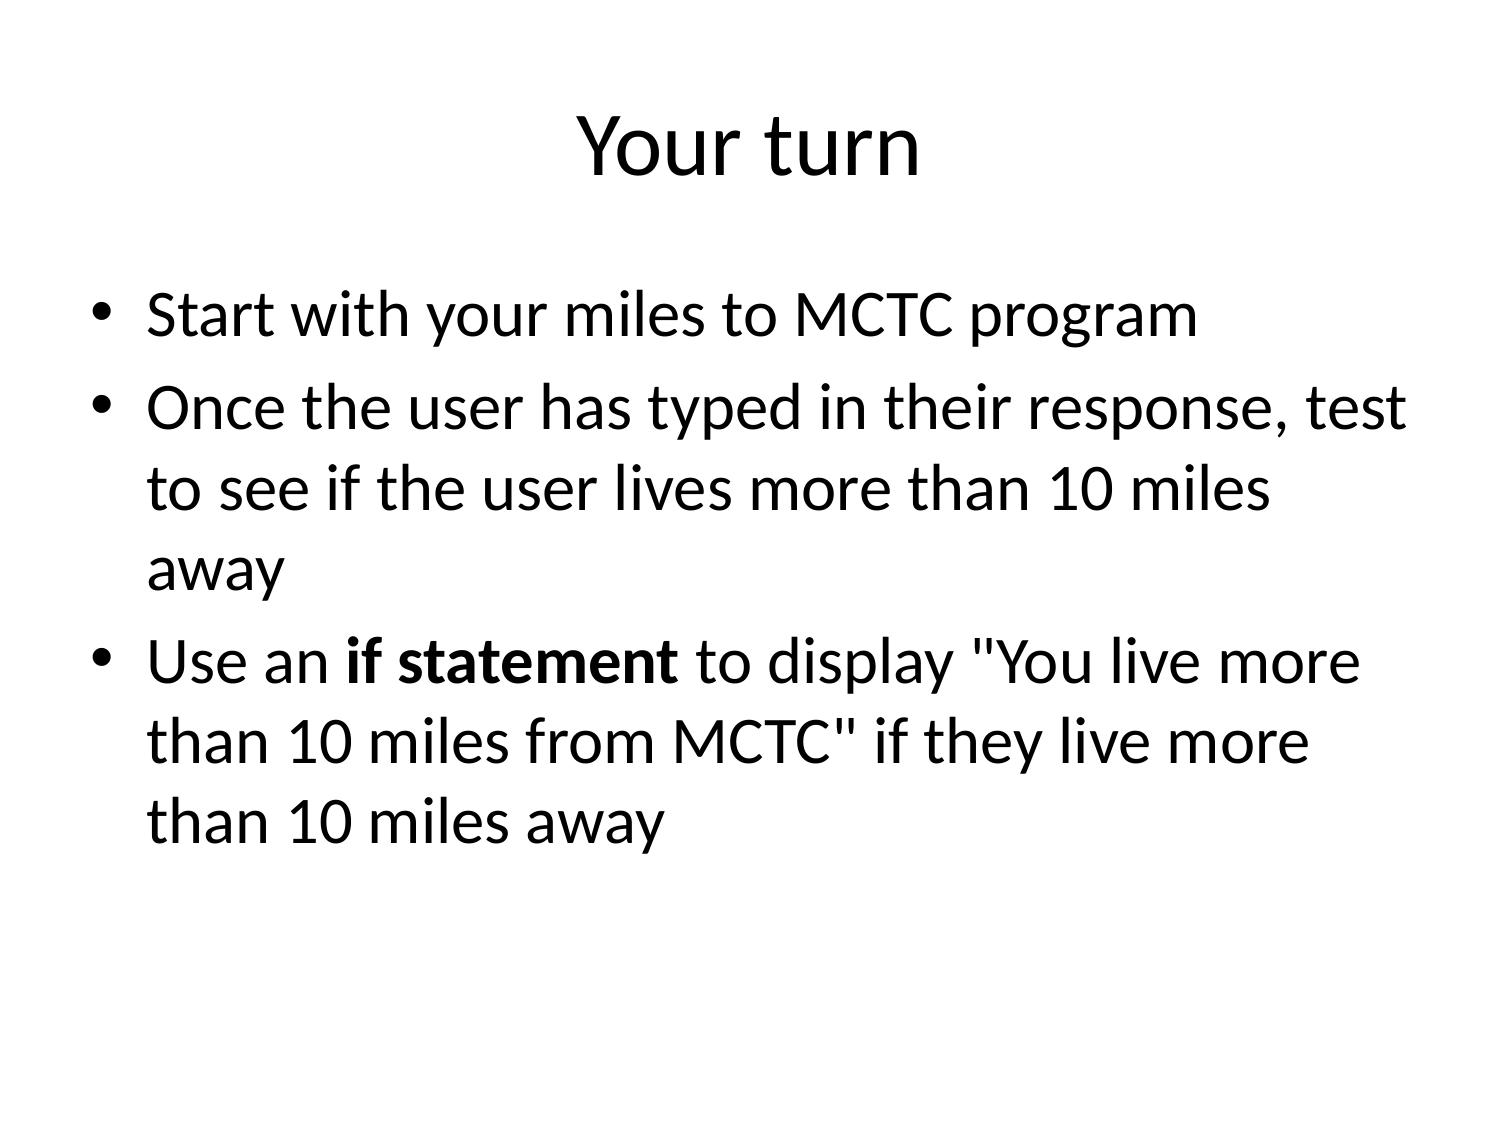

# Your turn
Start with your miles to MCTC program
Once the user has typed in their response, test to see if the user lives more than 10 miles away
Use an if statement to display "You live more than 10 miles from MCTC" if they live more than 10 miles away